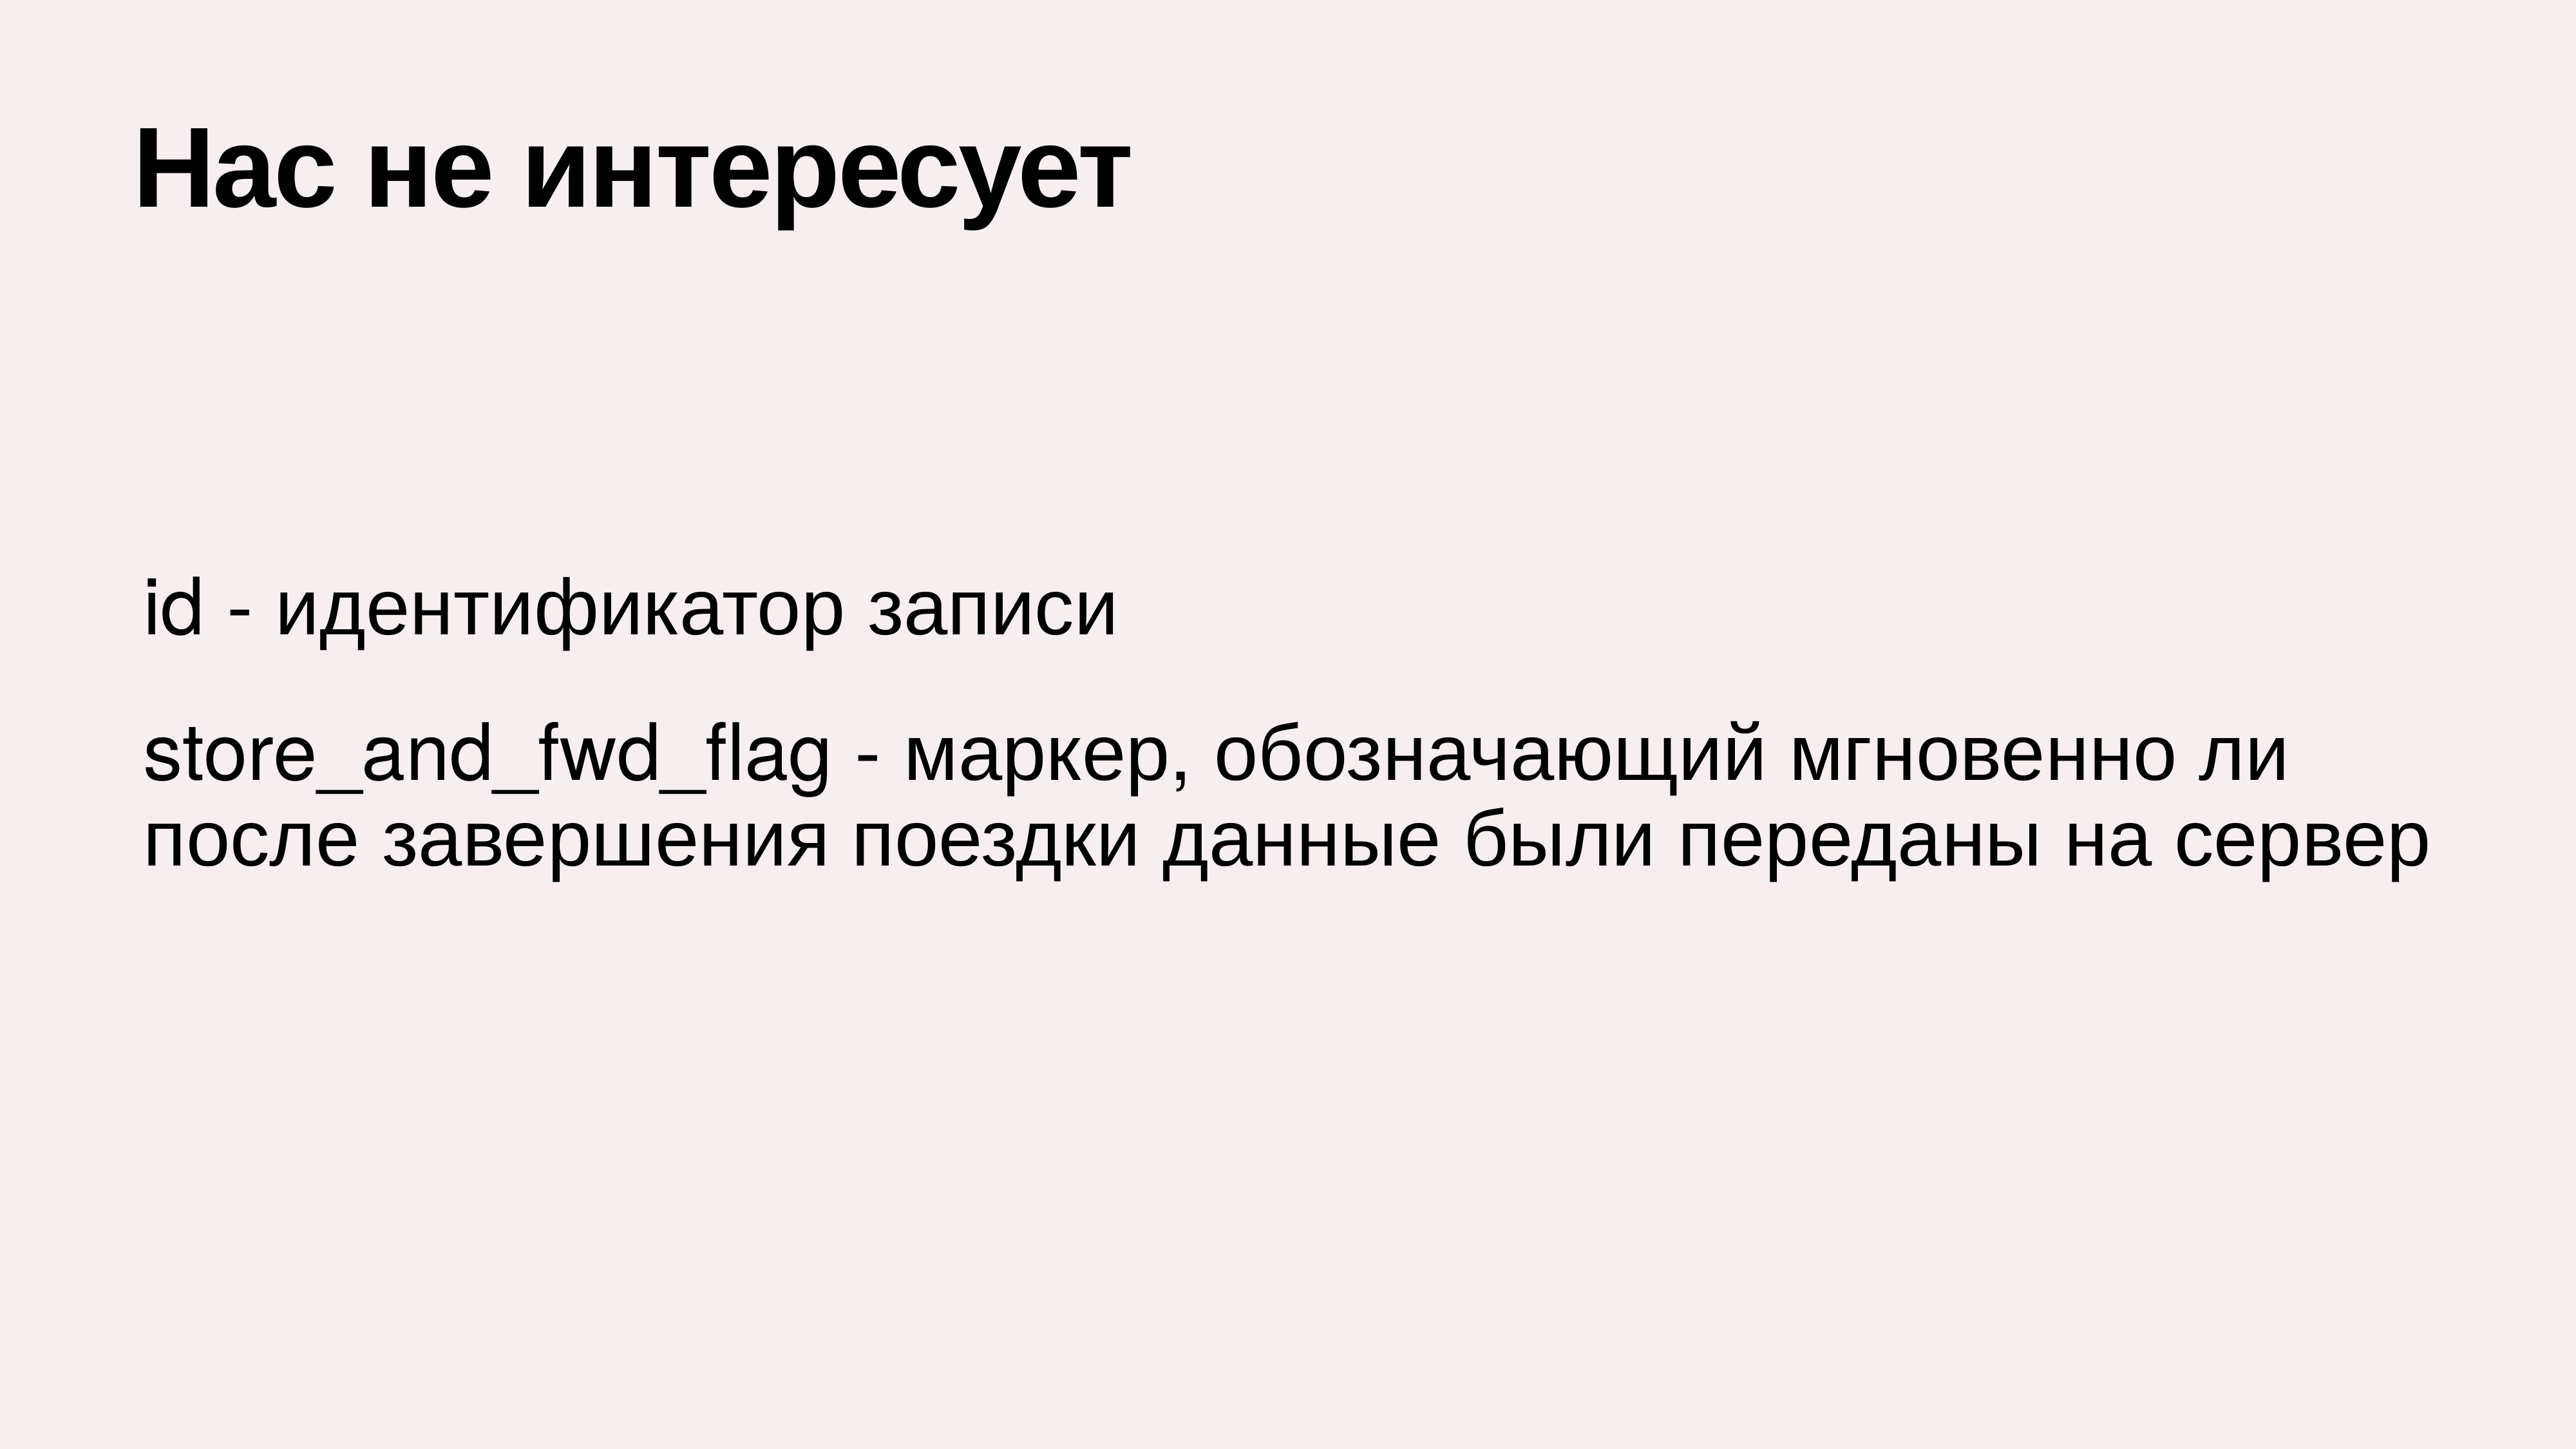

# Нас не интересует
id - идентификатор записи
store_and_fwd_flag - маркер, обозначающий мгновенно ли после завершения поездки данные были переданы на сервер